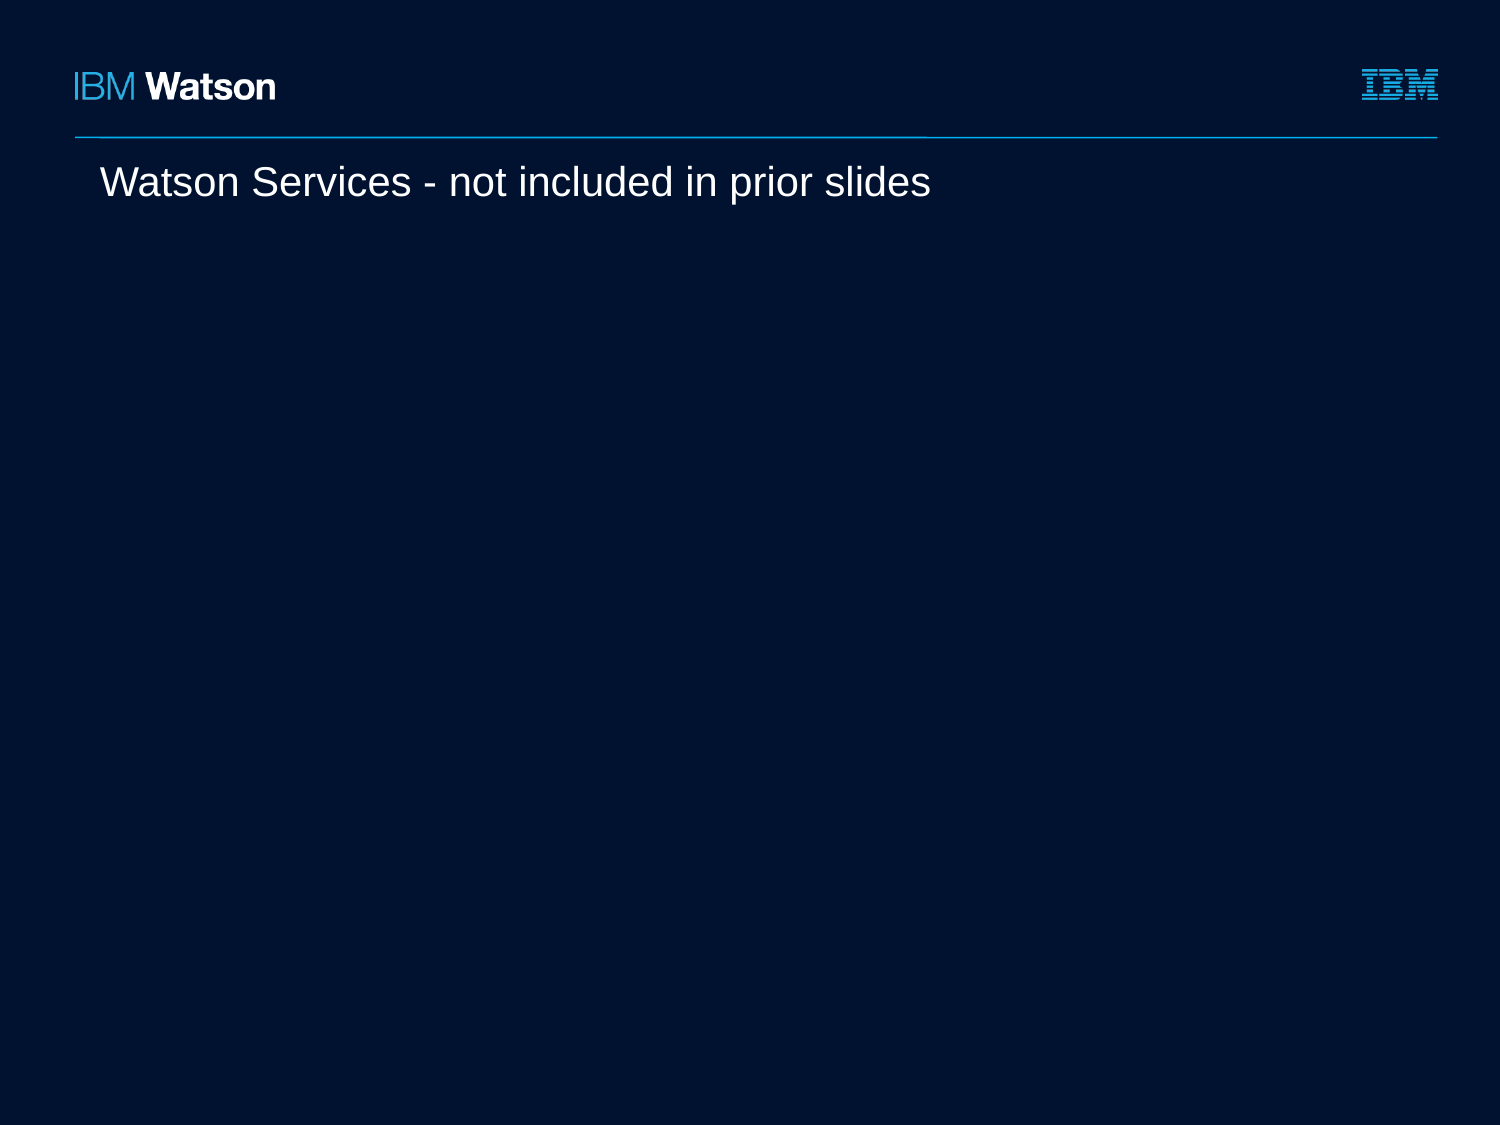

Watson Services - not included in prior slides